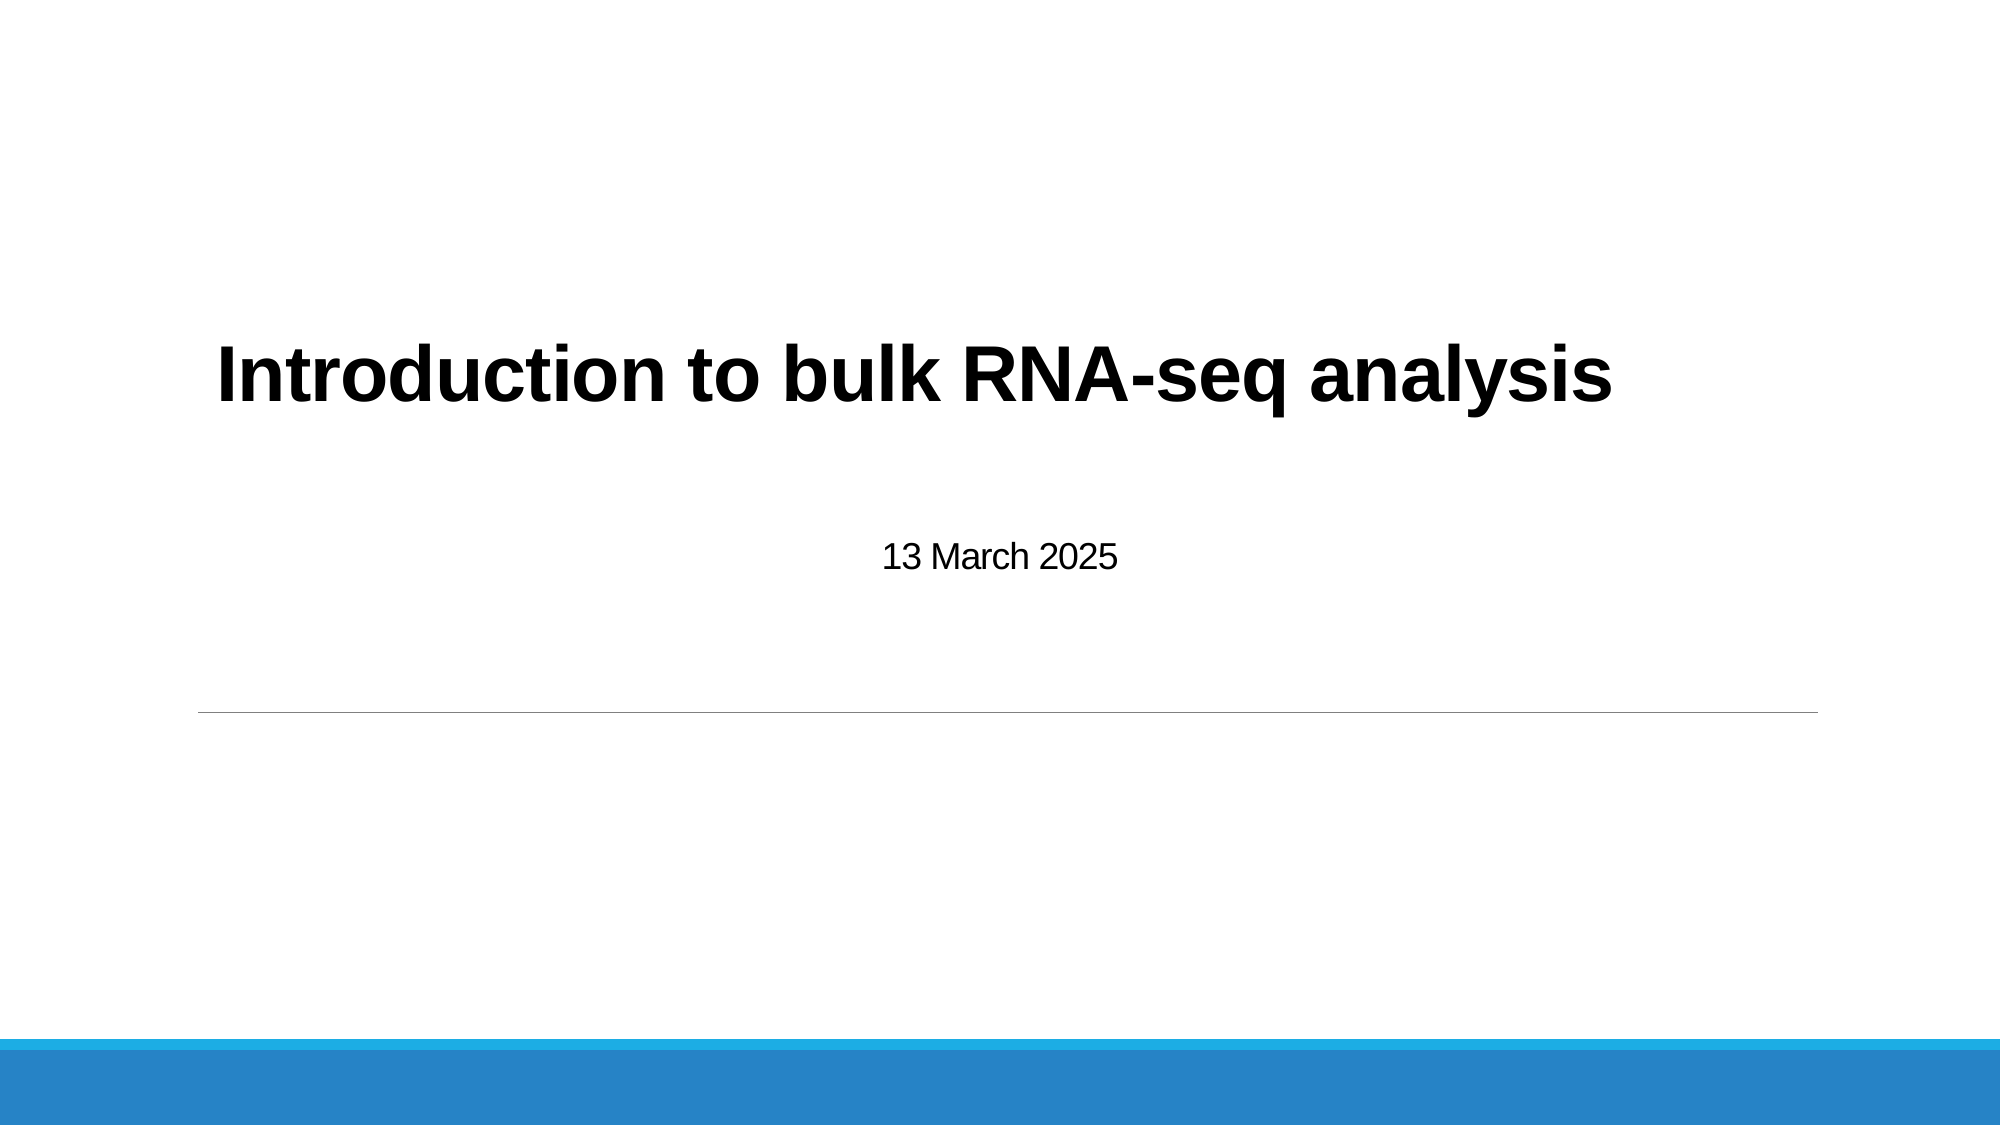

# Introduction to bulk RNA-seq analysis
13 March 2025